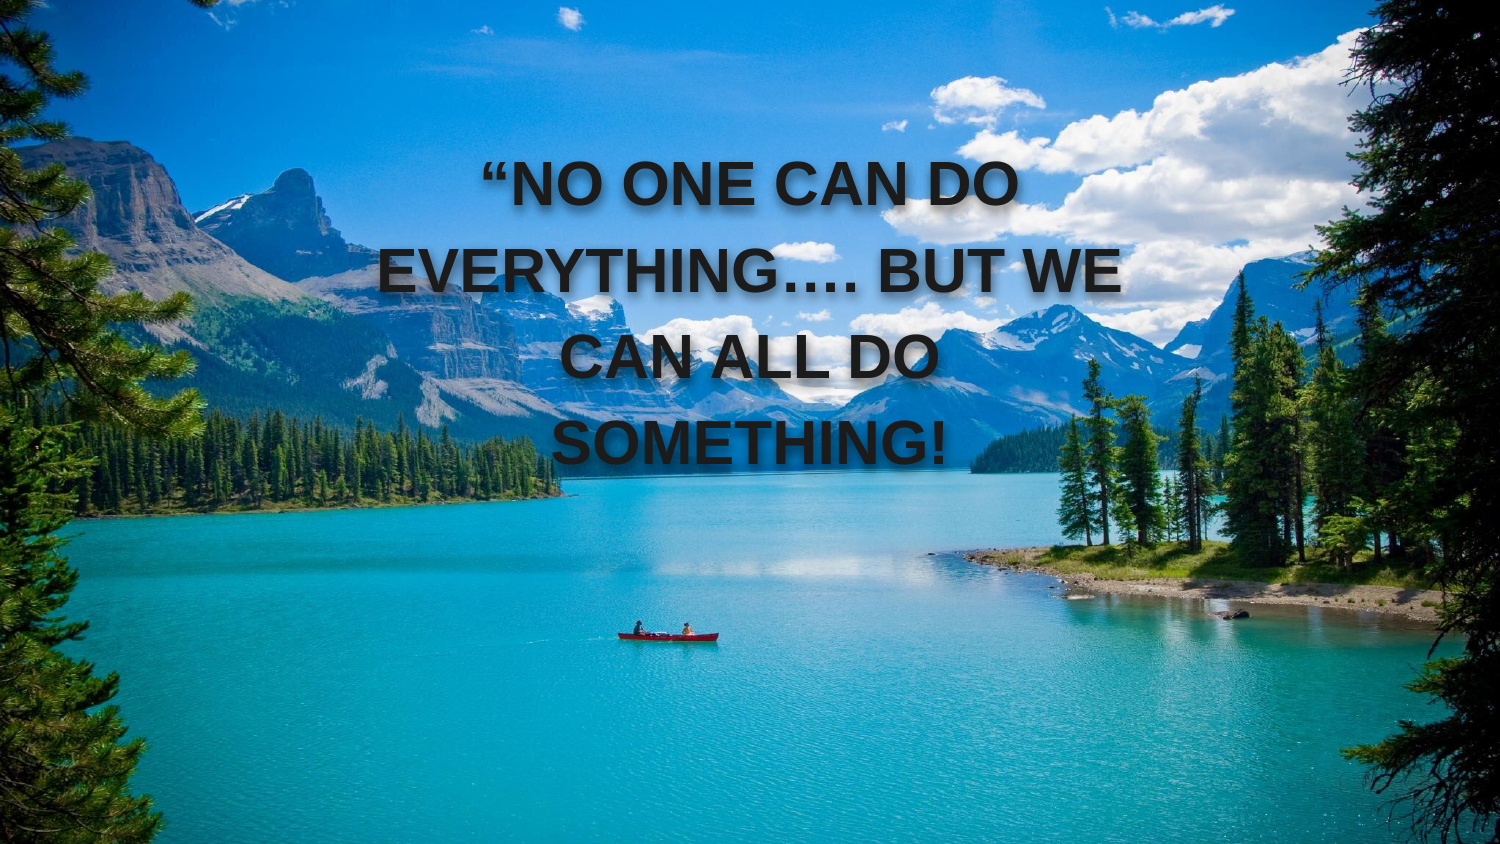

“NO ONE CAN DO EVERYTHING…. BUT WE CAN ALL DO SOMETHING!